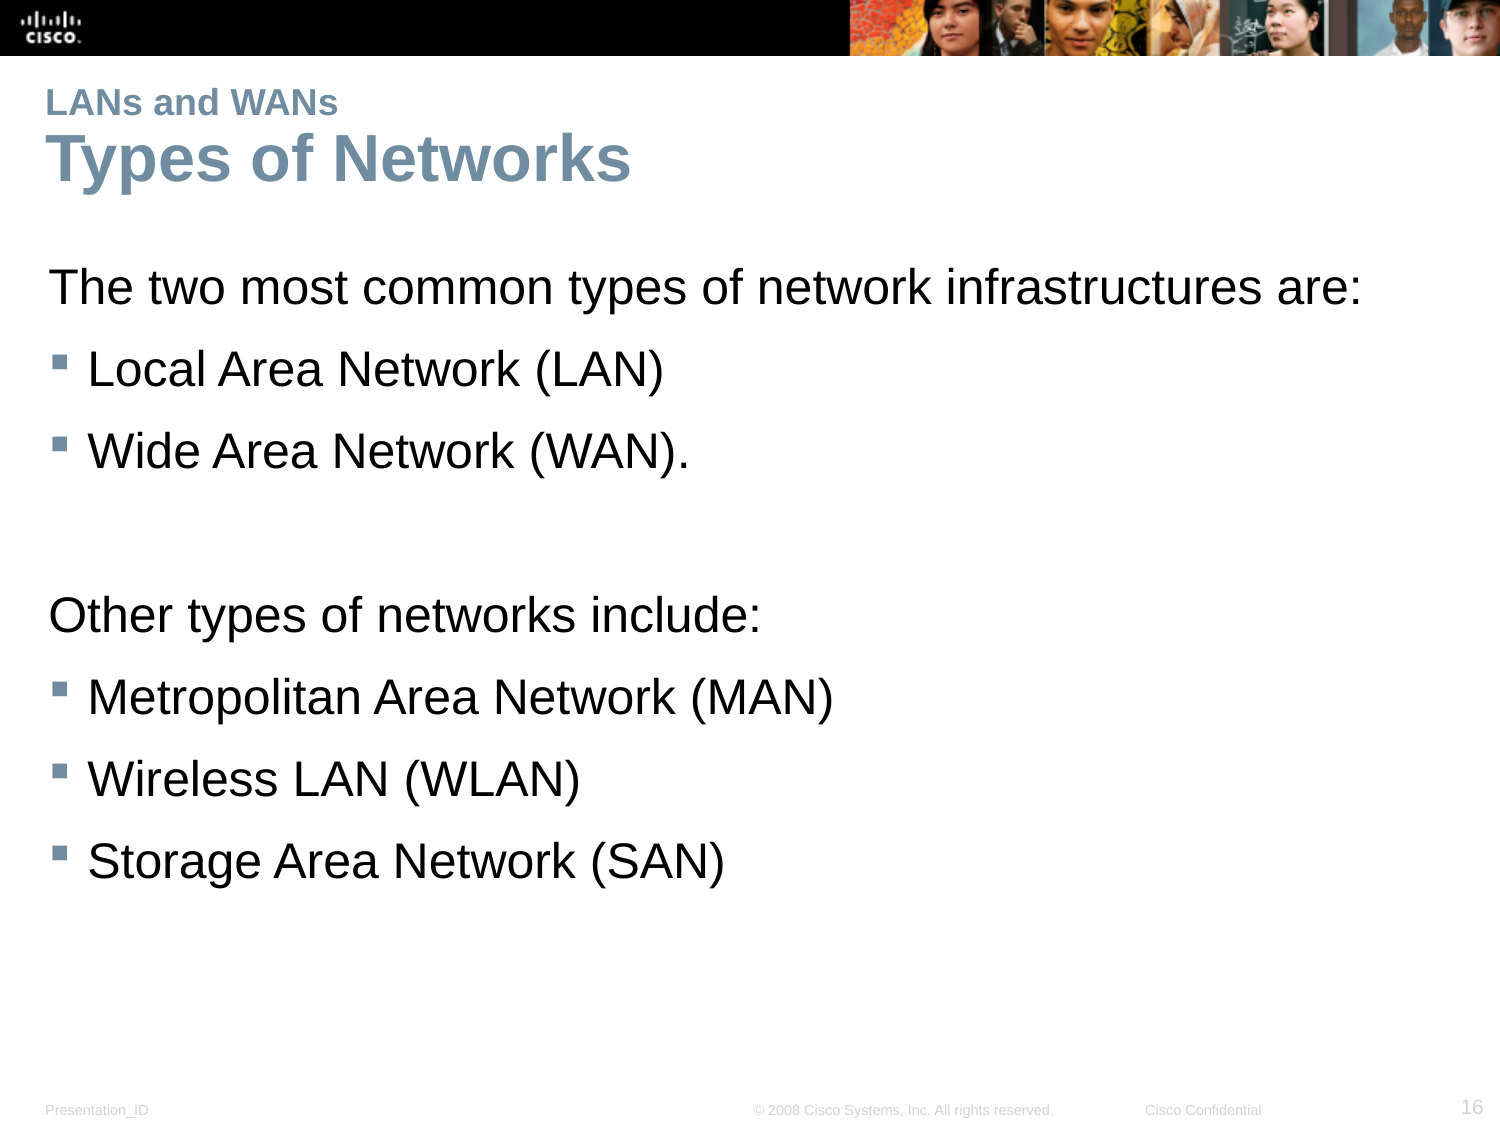

# LANs and WANs Types of Networks
The two most common types of network infrastructures are:
Local Area Network (LAN)
Wide Area Network (WAN).

Other types of networks include:
Metropolitan Area Network (MAN)
Wireless LAN (WLAN)
Storage Area Network (SAN)